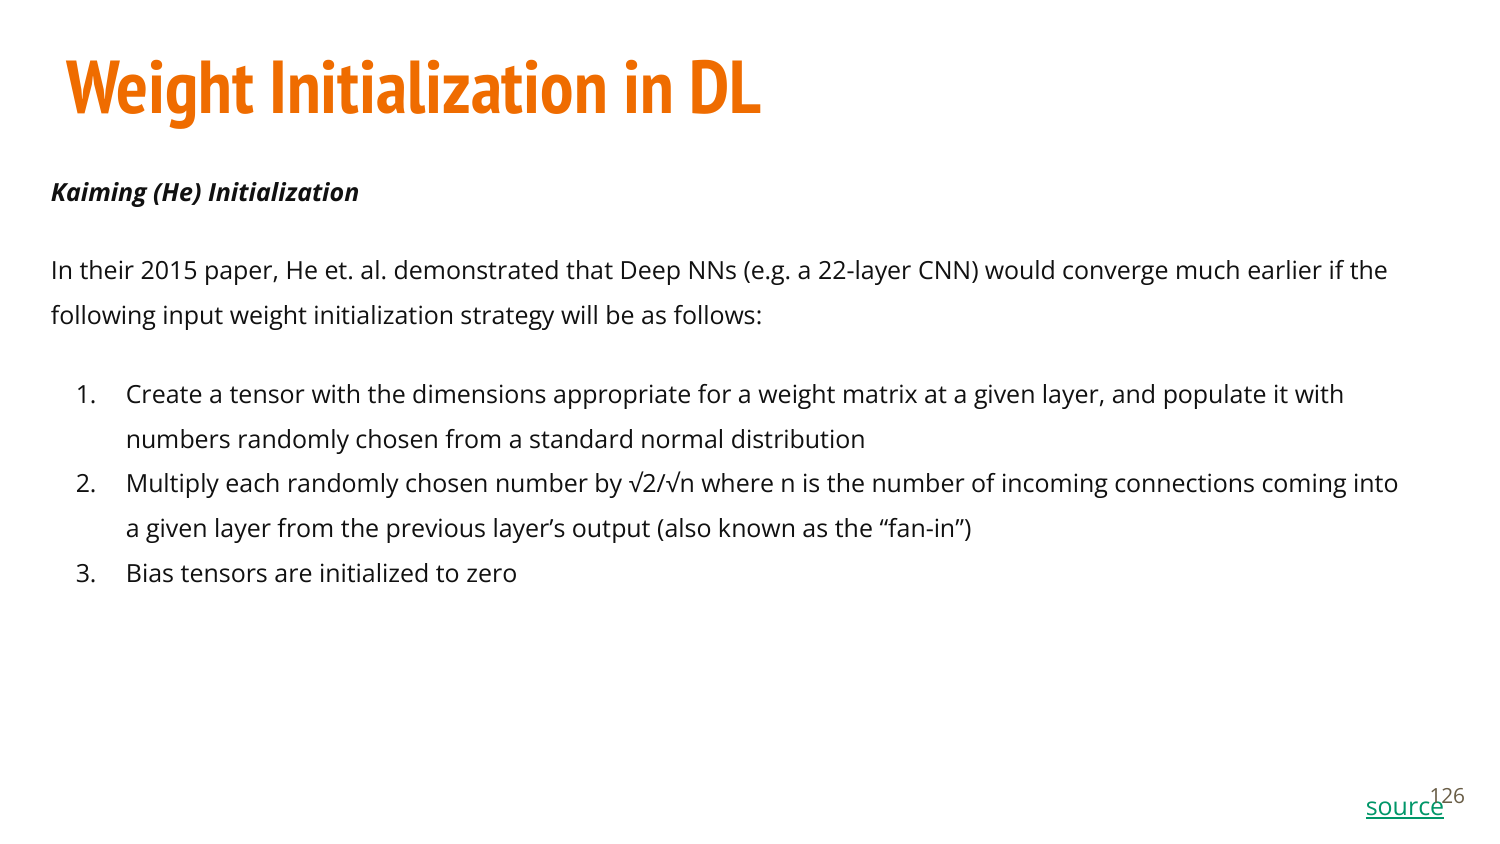

# Weight Initialization in DL
Kaiming (He) Initialization
In their 2015 paper, He et. al. demonstrated that Deep NNs (e.g. a 22-layer CNN) would converge much earlier if the following input weight initialization strategy will be as follows:
Create a tensor with the dimensions appropriate for a weight matrix at a given layer, and populate it with numbers randomly chosen from a standard normal distribution
Multiply each randomly chosen number by √2/√n where n is the number of incoming connections coming into a given layer from the previous layer’s output (also known as the “fan-in”)
Bias tensors are initialized to zero

126
source